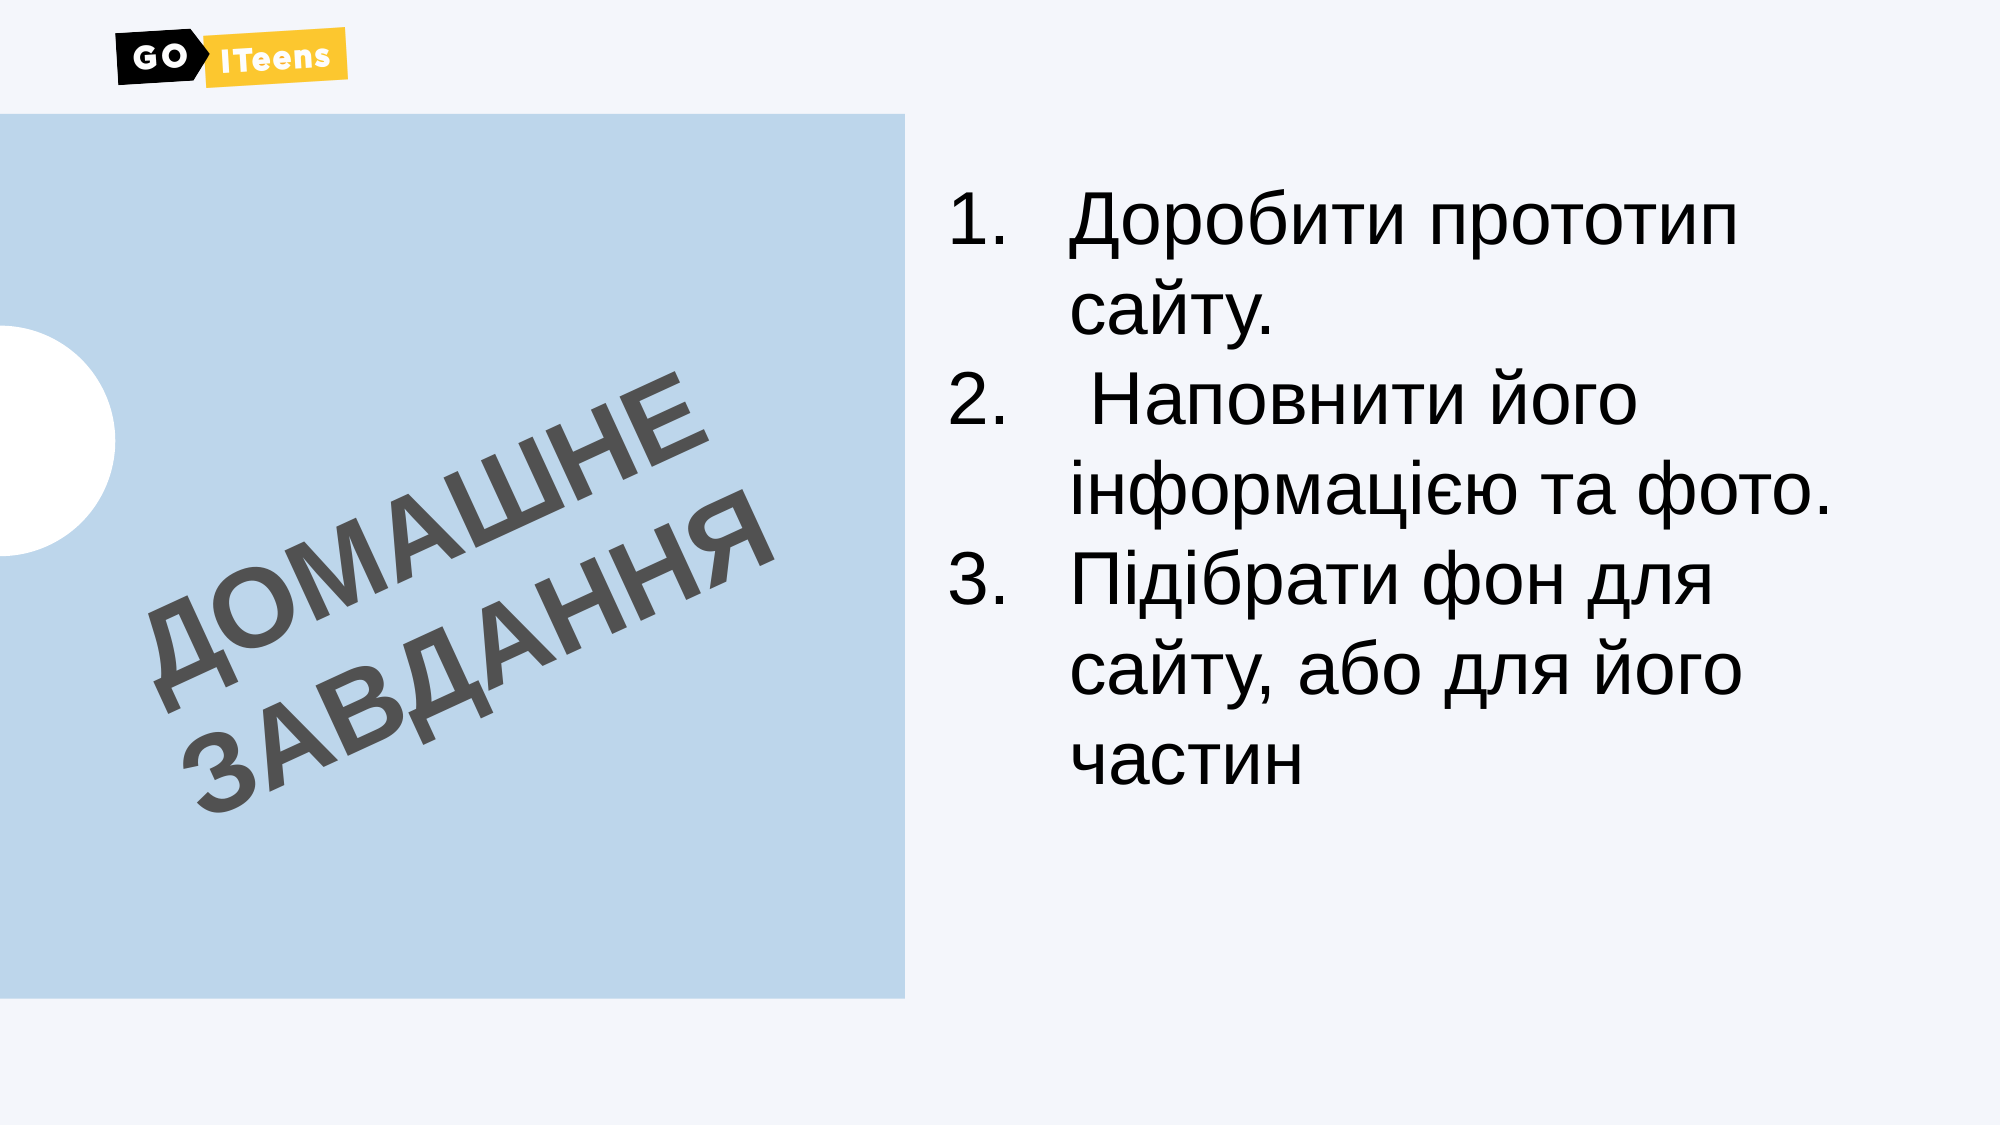

Доробити прототип сайту.
 Наповнити його інформацією та фото.
Підібрати фон для сайту, або для його частин
ДОМАШНЕ
ЗАВДАННЯ